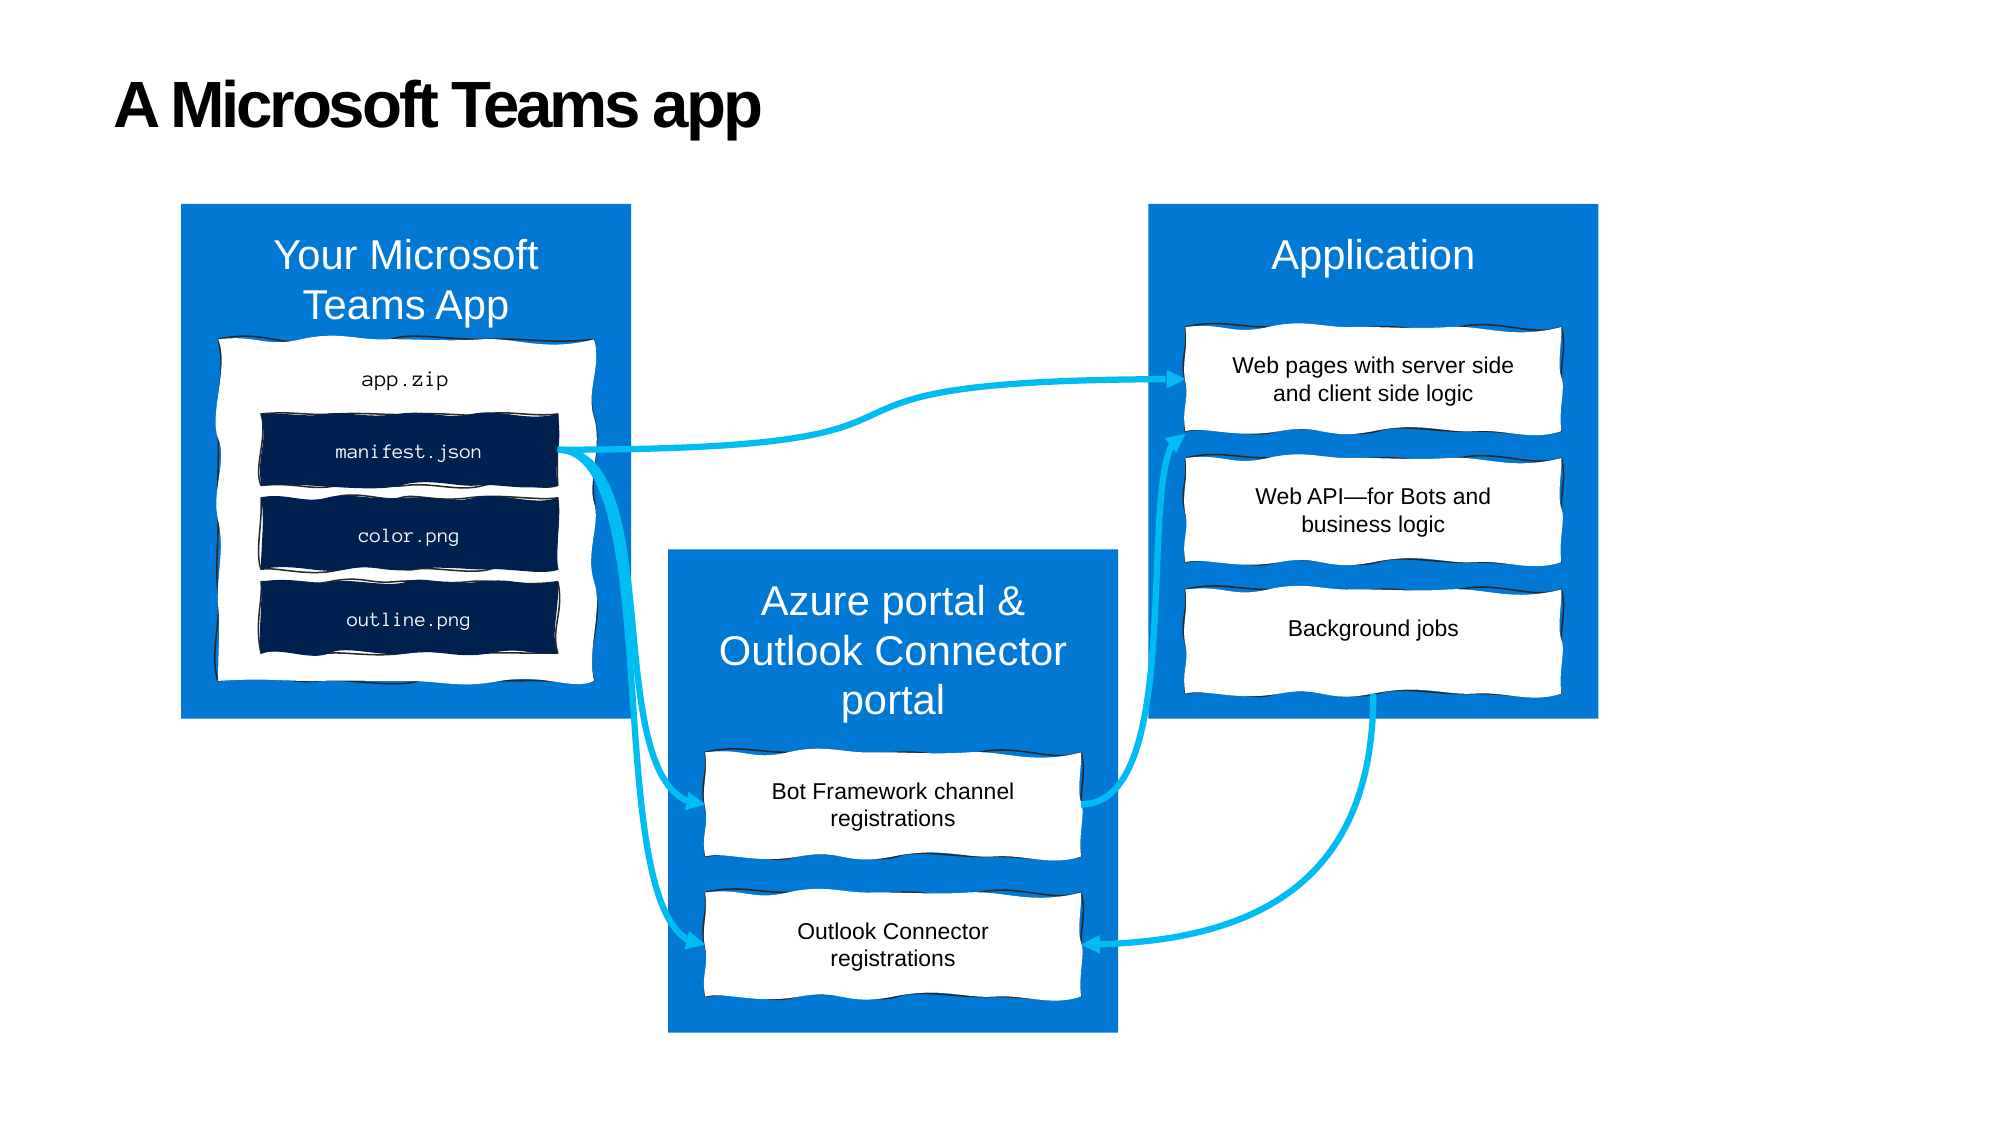

# A Microsoft Teams app
Your Microsoft Teams App
app.zip
manifest.json
color.png
outline.png
Application
Web pages with server side and client side logic
Web API—for Bots and business logic
Azure portal & Outlook Connector portal
Background jobs
Bot Framework channel registrations
Outlook Connector registrations